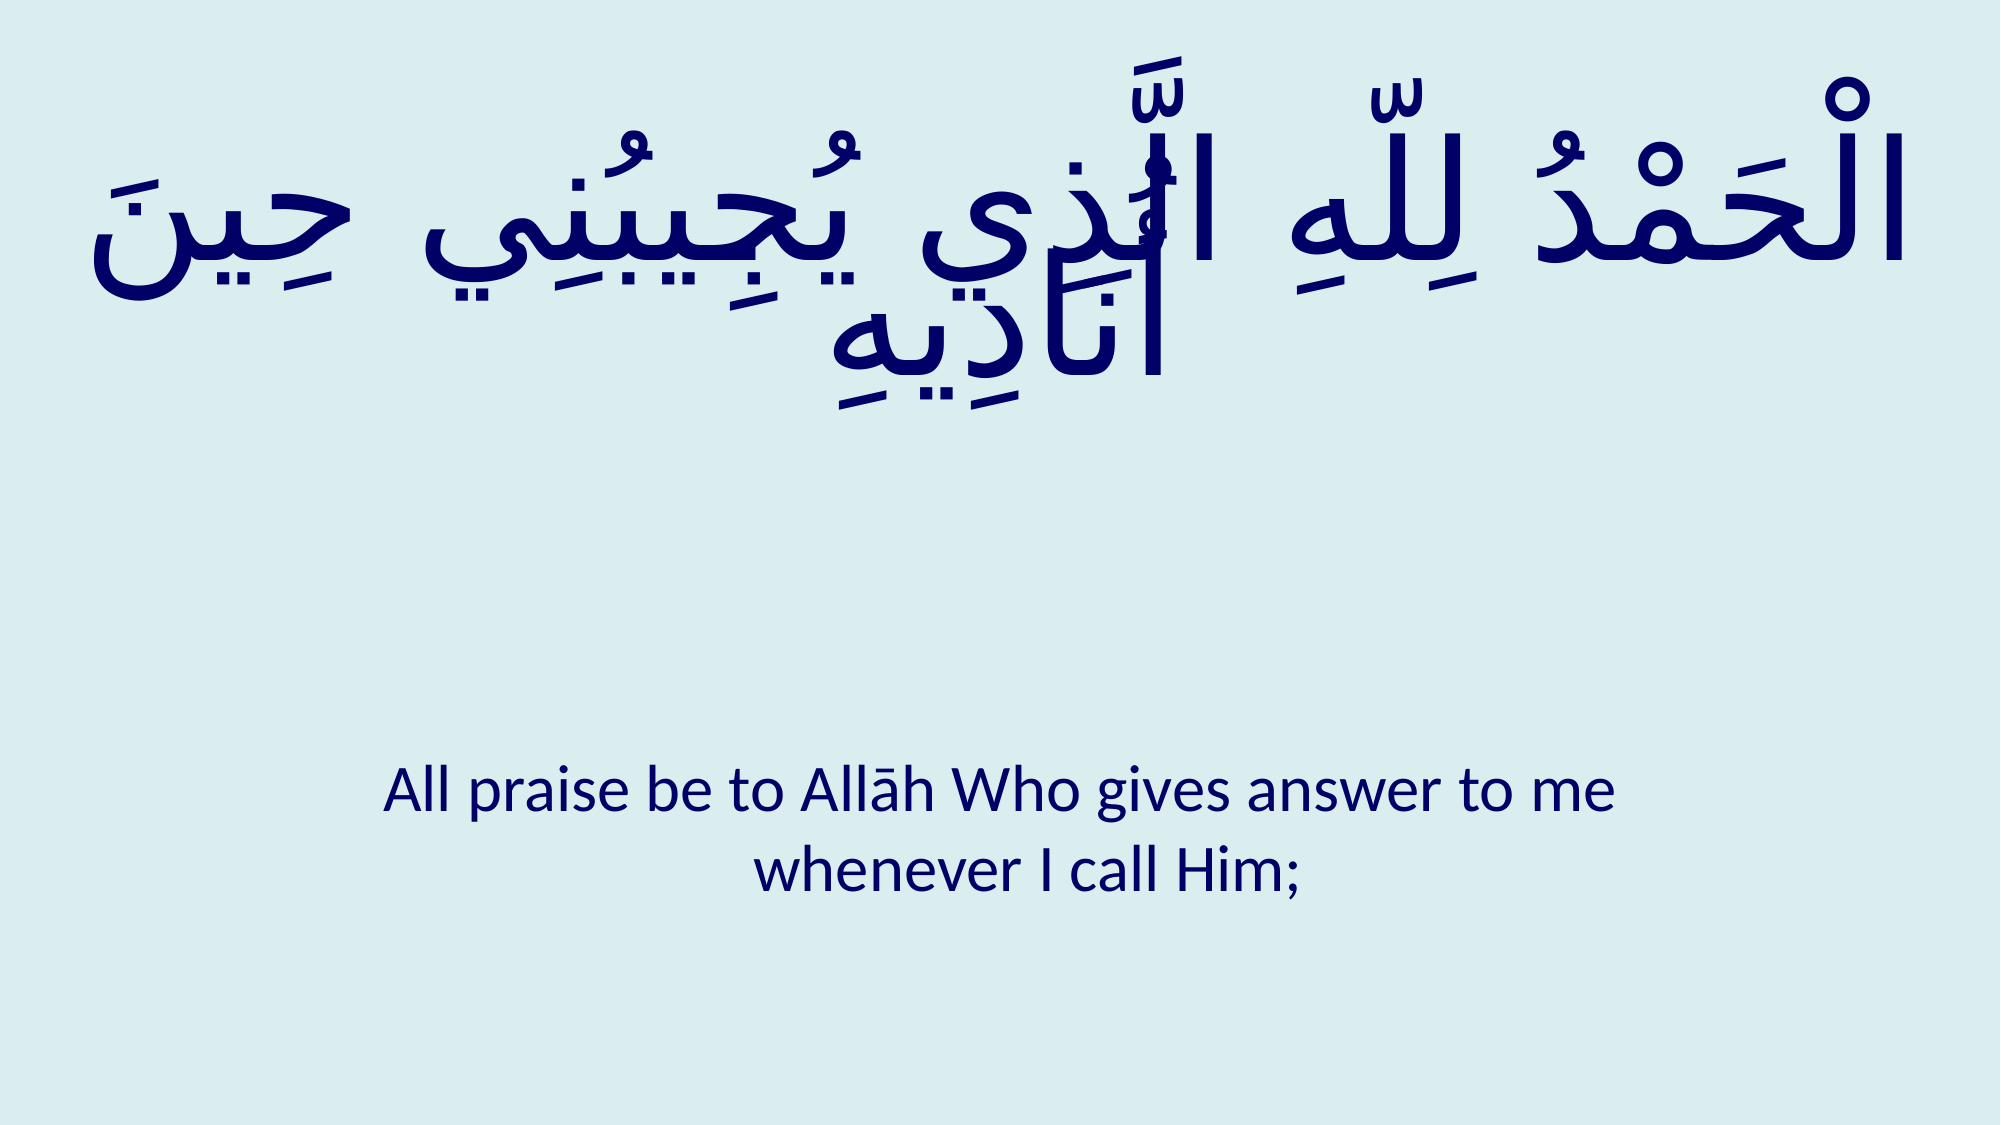

# الْحَمْدُ لِلّهِ الَّذِي يُجِيبُنِي حِينَ أُنَادِيهِ
All praise be to Allāh Who gives answer to me whenever I call Him;